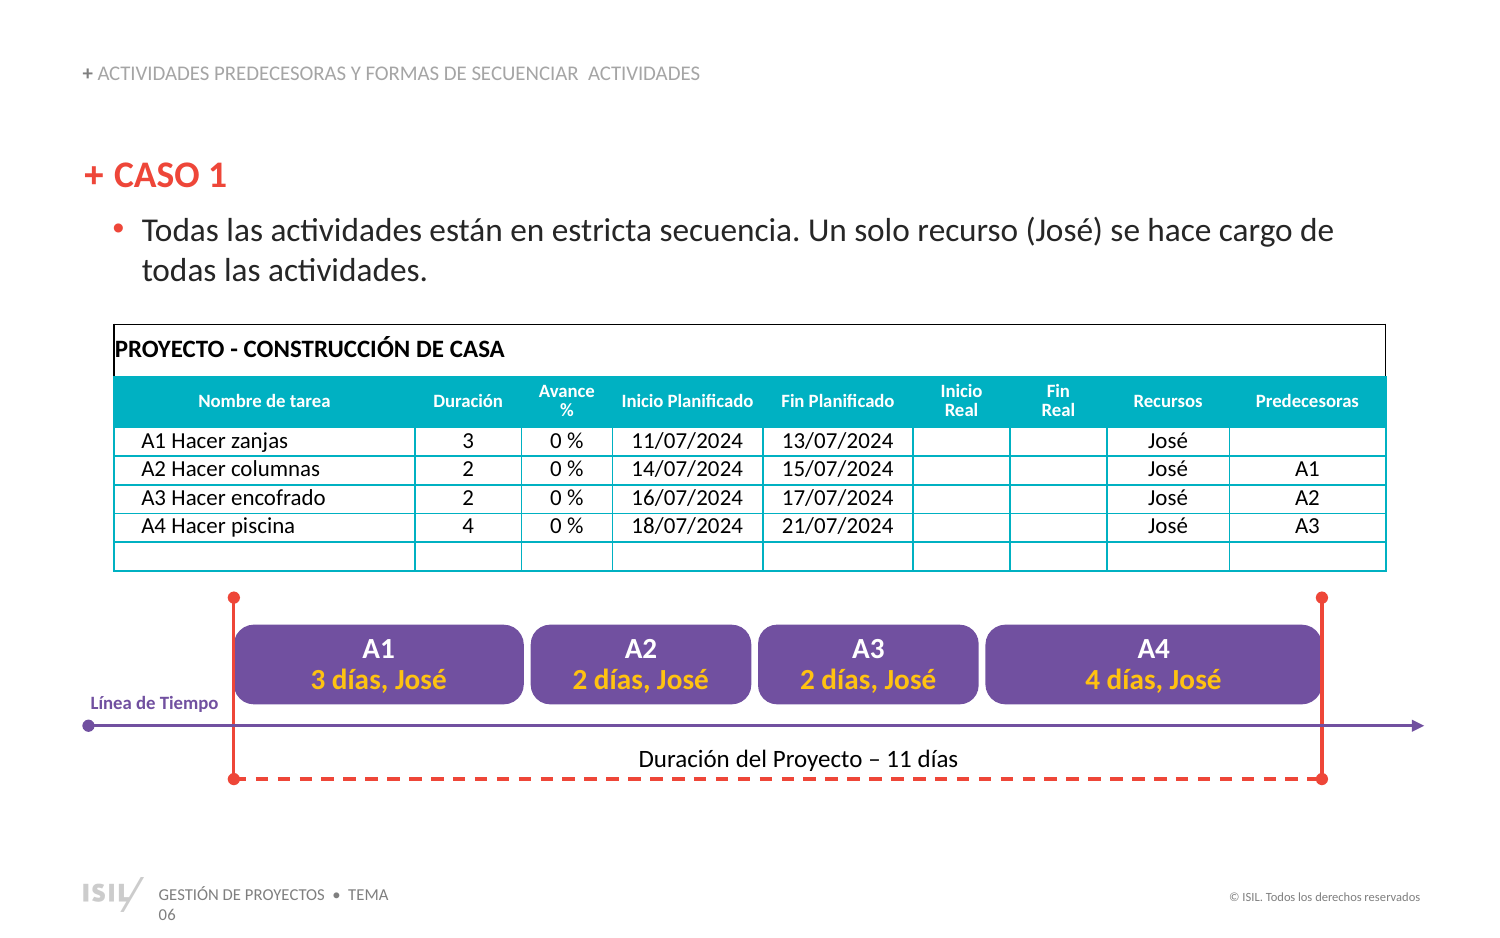

+ ACTIVIDADES PREDECESORAS Y FORMAS DE SECUENCIAR  ACTIVIDADES
+ CASO 1
Todas las actividades están en estricta secuencia. Un solo recurso (José) se hace cargo de todas las actividades.
| PROYECTO - CONSTRUCCIÓN DE CASA |  |  |  |  |  |  |  |  |
| --- | --- | --- | --- | --- | --- | --- | --- | --- |
| Nombre de tarea | Duración | Avance % | Inicio Planificado | Fin Planificado | Inicio Real | Fin Real | Recursos | Predecesoras |
| A1 Hacer zanjas | 3 | 0 % | 11/07/2024 | 13/07/2024 |  |  | José |  |
| A2 Hacer columnas | 2 | 0 % | 14/07/2024 | 15/07/2024 |  |  | José | A1 |
| A3 Hacer encofrado | 2 | 0 % | 16/07/2024 | 17/07/2024 |  |  | José | A2 |
| A4 Hacer piscina | 4 | 0 % | 18/07/2024 | 21/07/2024 |  |  | José | A3 |
|  |  |  |  |  |  |  |  |  |
A2
2 días, José
A3
2 días, José
A4
4 días, José
A1
3 días, José
Línea de Tiempo
Duración del Proyecto – 11 días